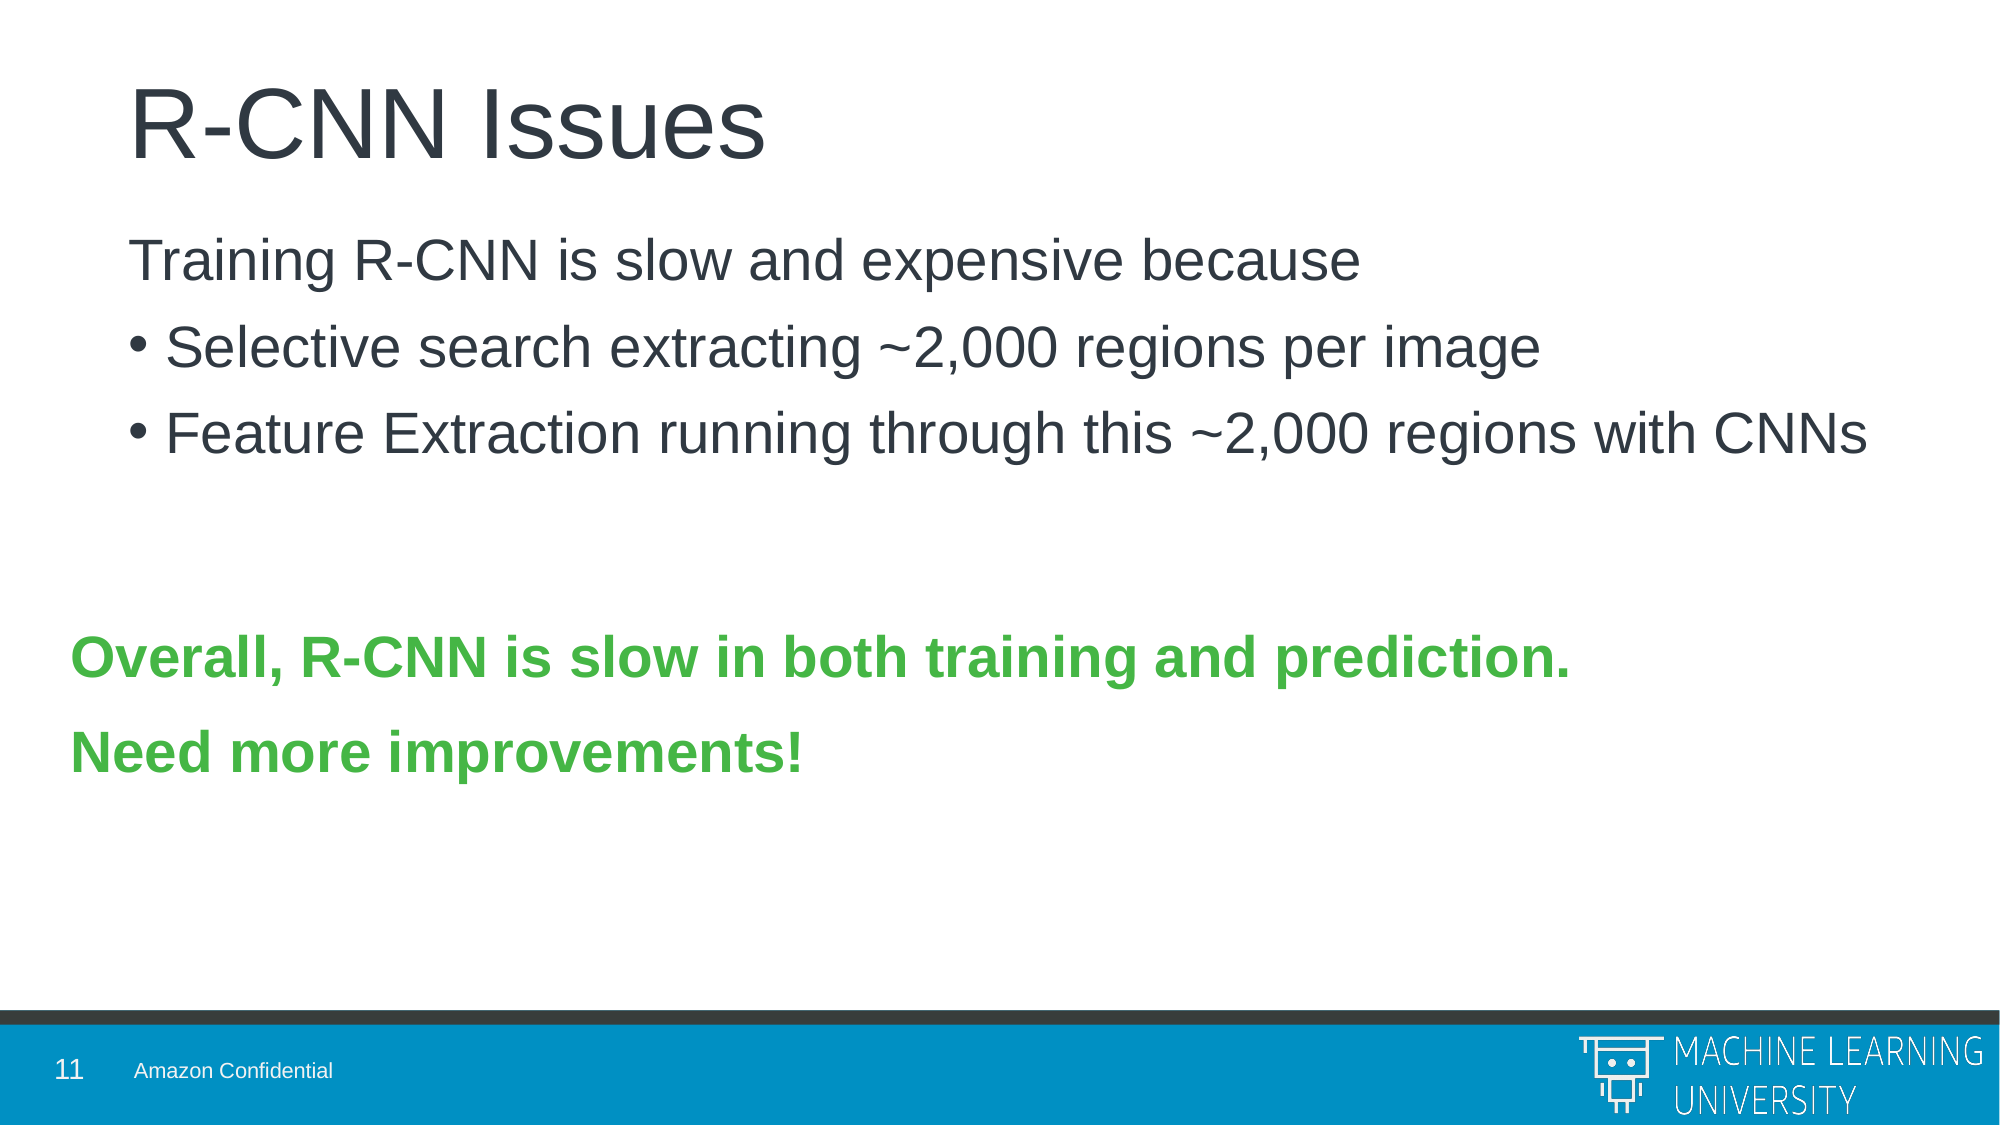

# R-CNN Issues
Training R-CNN is slow and expensive because
 Selective search extracting ~2,000 regions per image
 Feature Extraction running through this ~2,000 regions with CNNs

Overall, R-CNN is slow in both training and prediction.
Need more improvements!